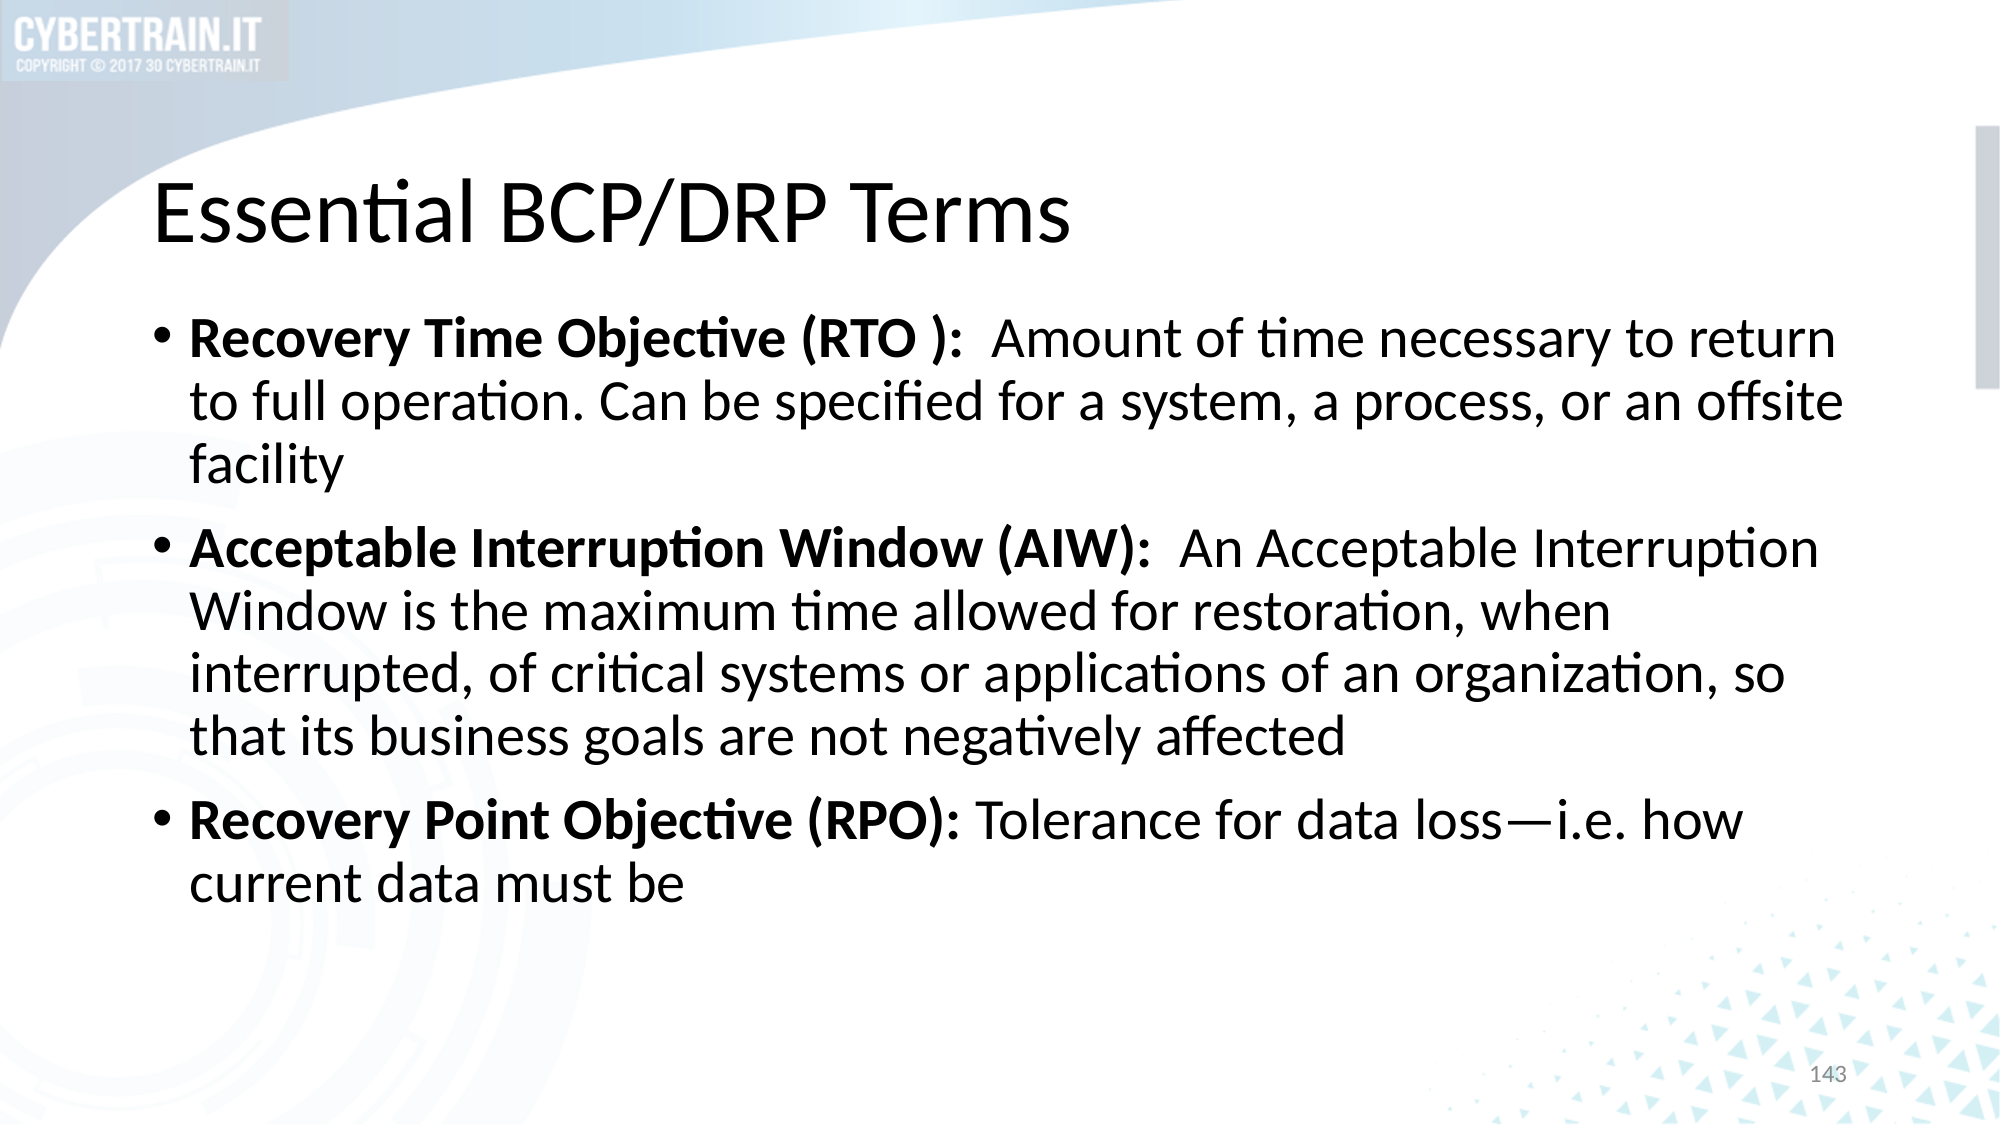

# Essential BCP/DRP Terms
Recovery Time Objective (RTO ):  Amount of time necessary to return to full operation. Can be specified for a system, a process, or an offsite facility
Acceptable Interruption Window (AIW):  An Acceptable Interruption Window is the maximum time allowed for restoration, when interrupted, of critical systems or applications of an organization, so that its business goals are not negatively affected
Recovery Point Objective (RPO): Tolerance for data loss—i.e. how current data must be

143